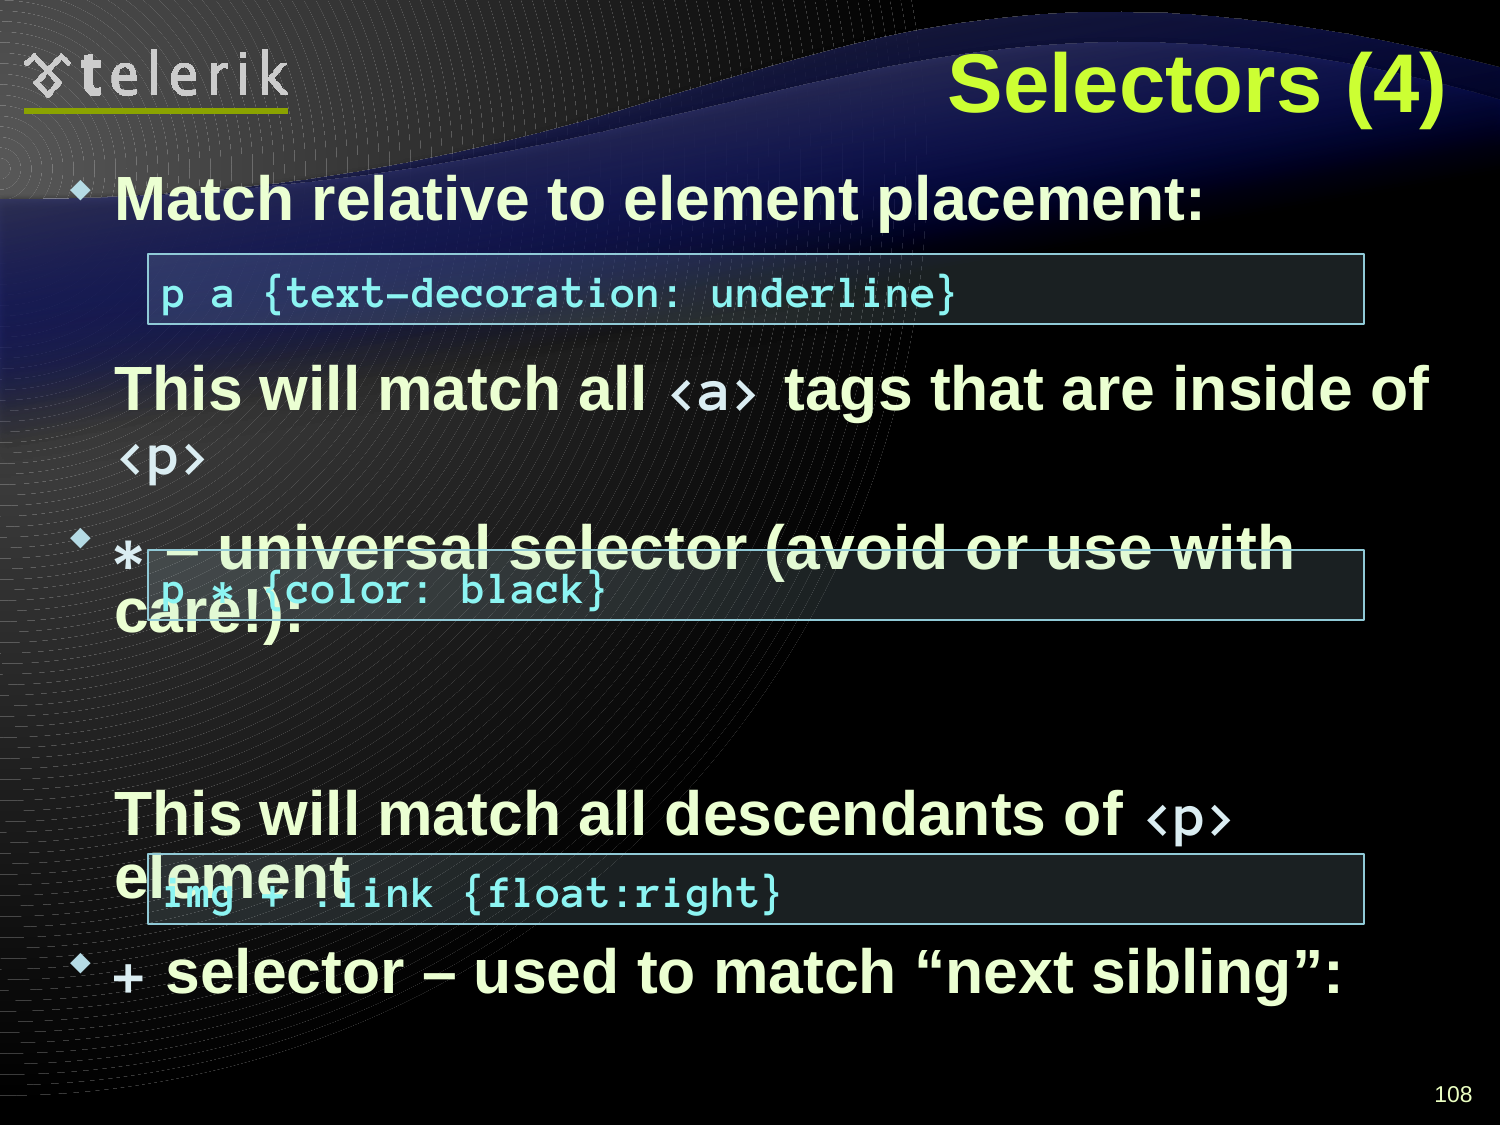

# Selectors (4)
Match relative to element placement:
This will match all <a> tags that are inside of <p>
* – universal selector (avoid or use with care!):
This will match all descendants of <p> element
+ selector – used to match “next sibling”:

	This will match all siblings with class name link that appear immediately after <img> tag
p a {text-decoration: underline}
p * {color: black}
img + .link {float:right}
108